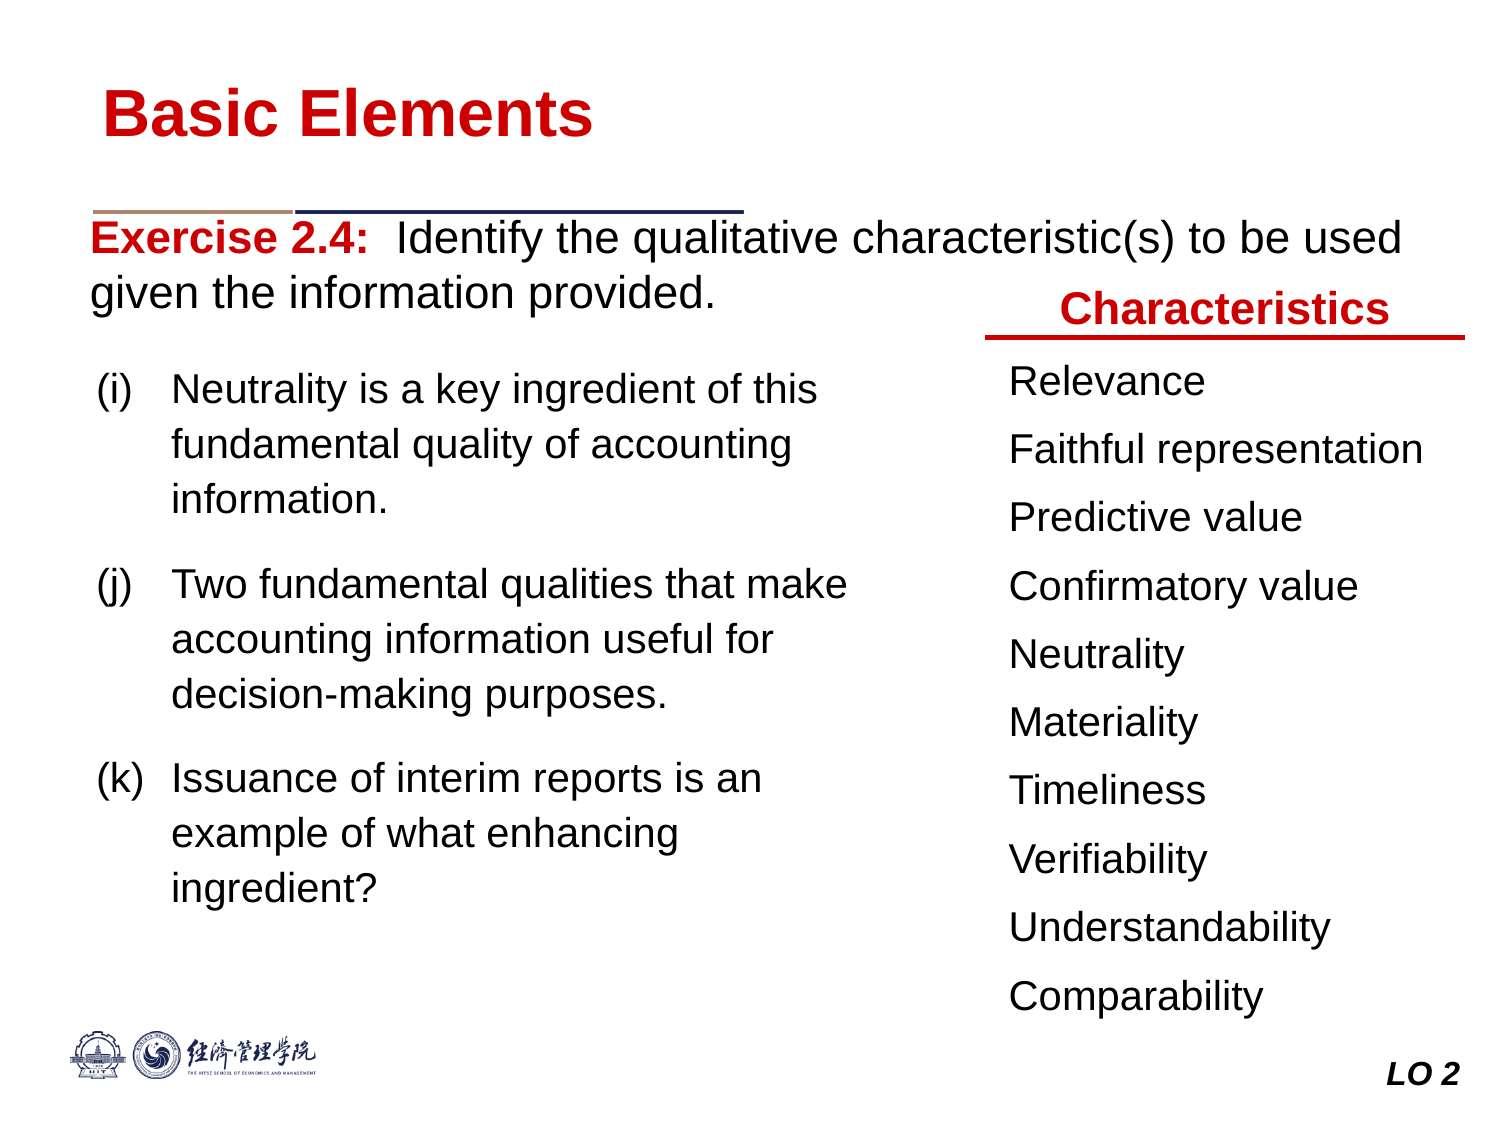

Basic Elements
Exercise 2.4:  Identify the qualitative characteristic(s) to be used given the information provided.
Characteristics
Relevance
Faithful representation
Predictive value
Confirmatory value
Neutrality
Materiality
Timeliness
Verifiability
Understandability
Comparability

Neutrality is a key ingredient of this fundamental quality of accounting information.
Two fundamental qualities that make accounting information useful for decision-making purposes.
Issuance of interim reports is an example of what enhancing ingredient?
LO 2